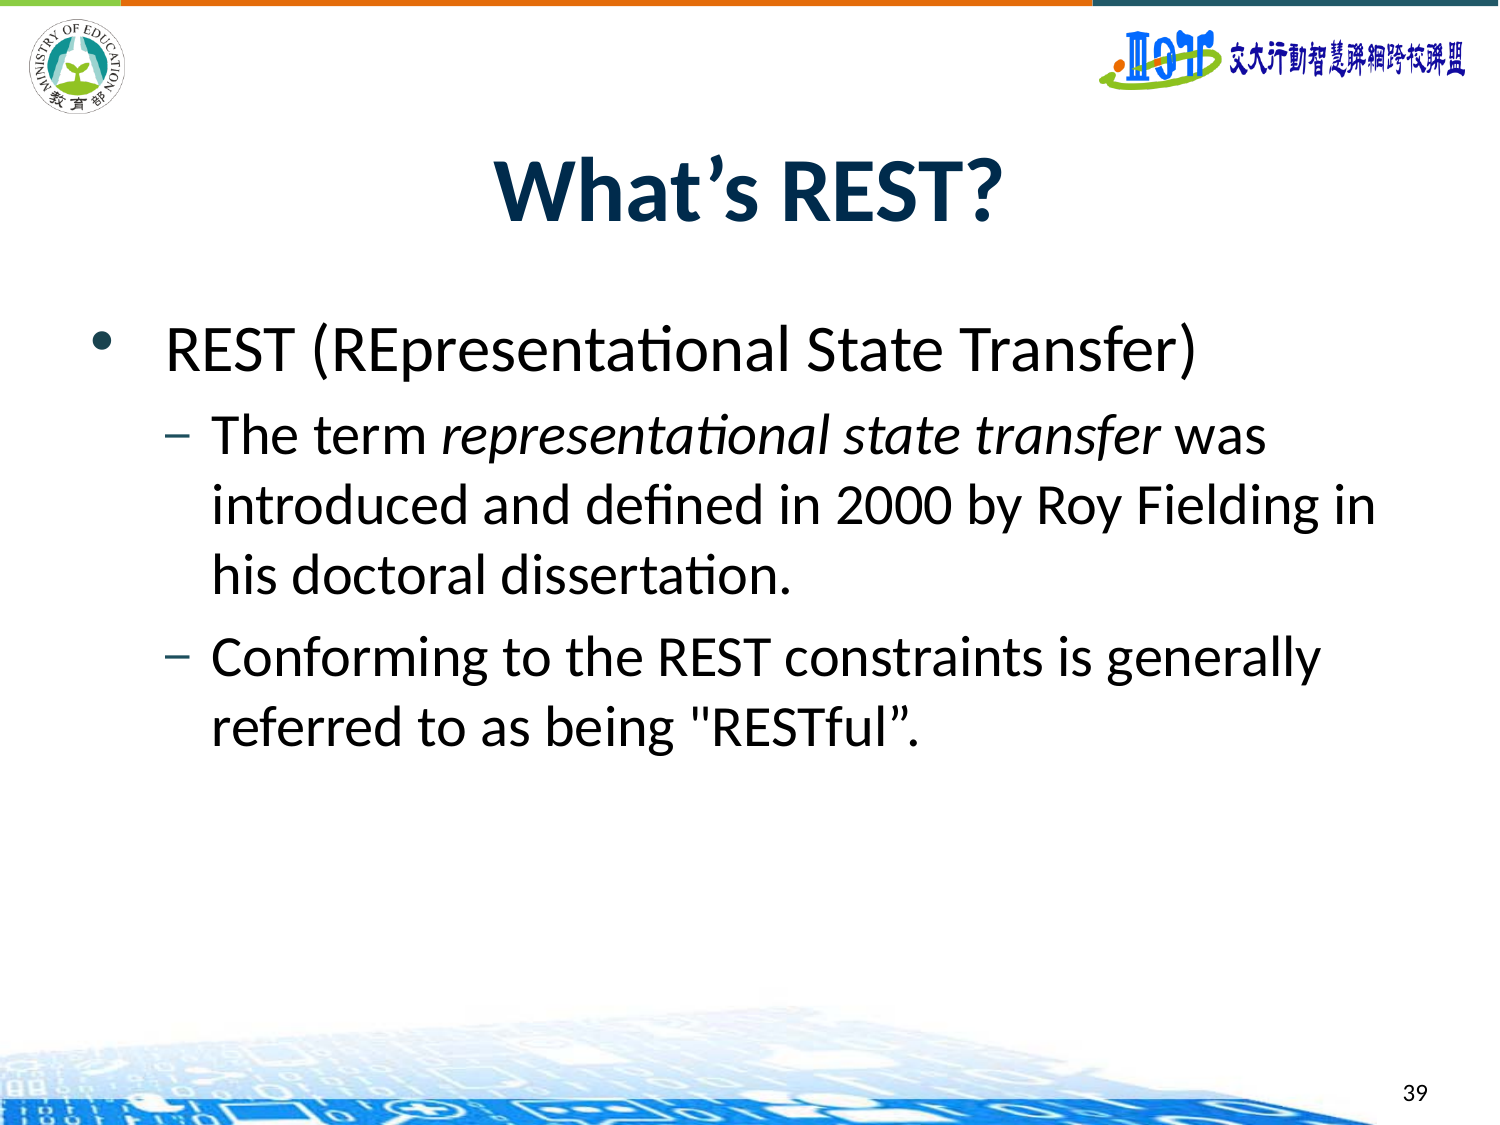

# What’s REST?
REST (REpresentational State Transfer)
The term representational state transfer was introduced and defined in 2000 by Roy Fielding in his doctoral dissertation.
Conforming to the REST constraints is generally referred to as being "RESTful”.
39